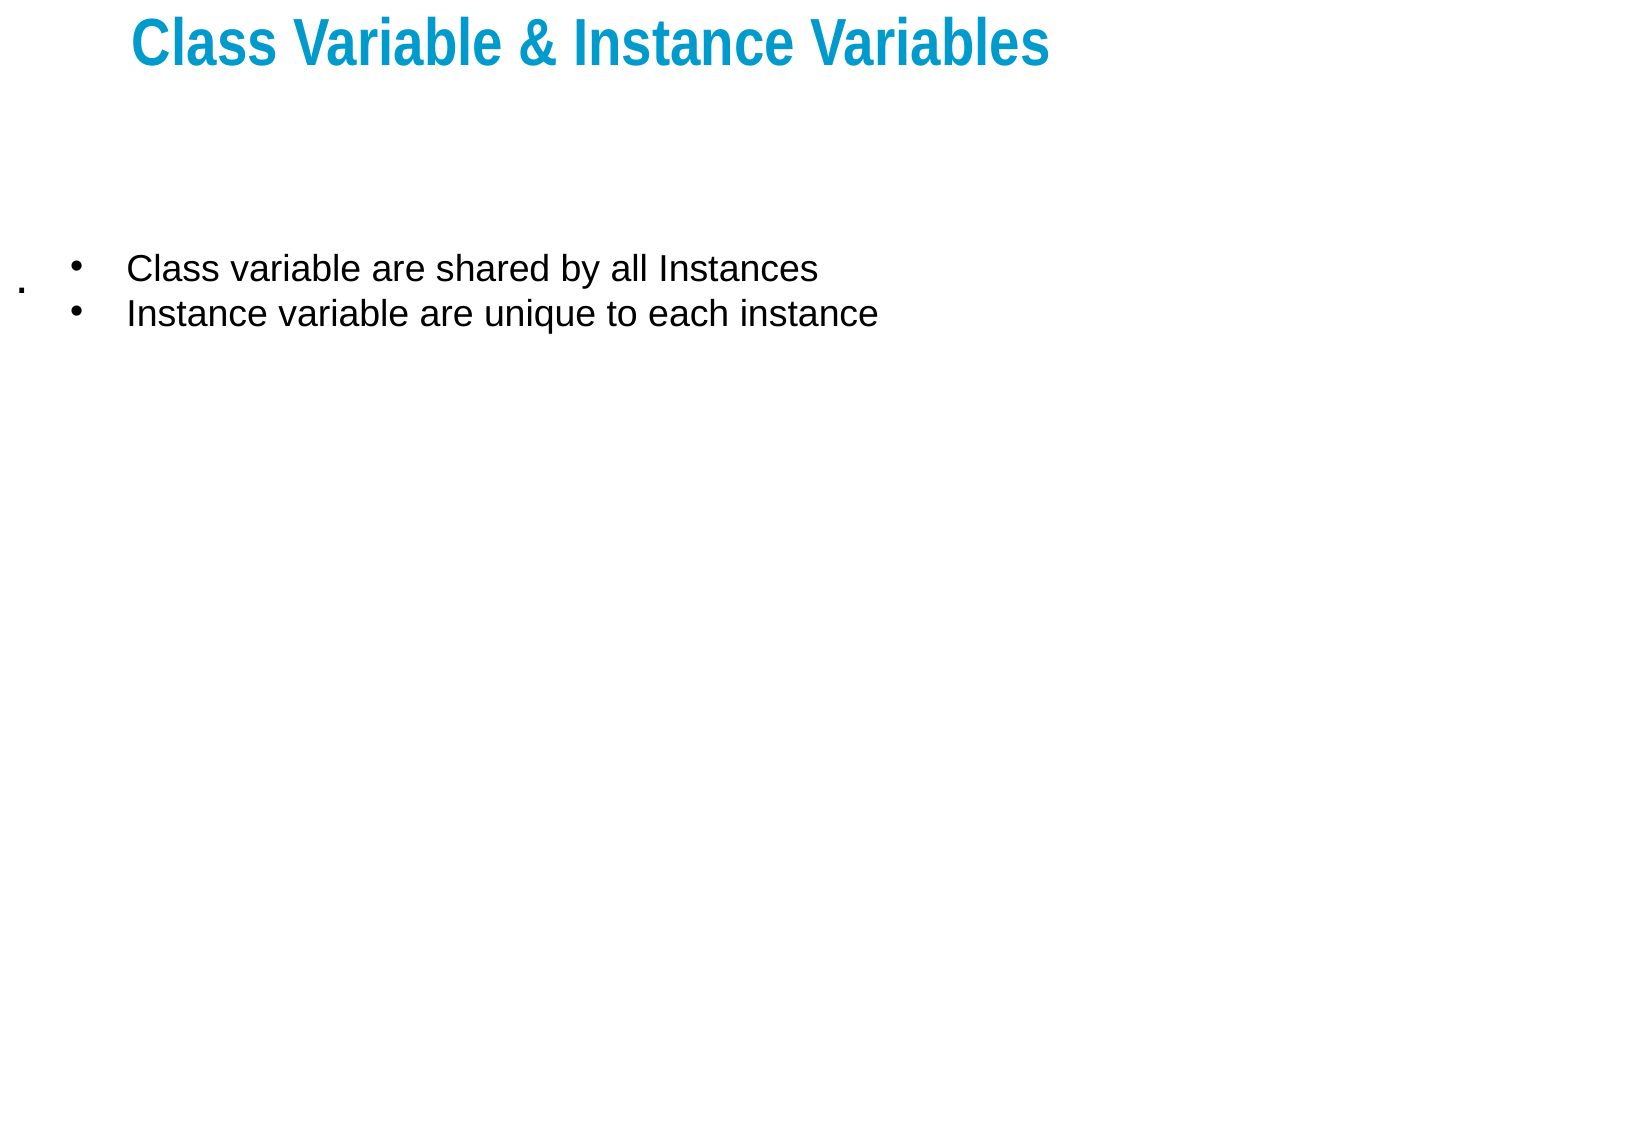

# Class Variable & Instance Variables

.
Class variable are shared by all Instances
Instance variable are unique to each instance